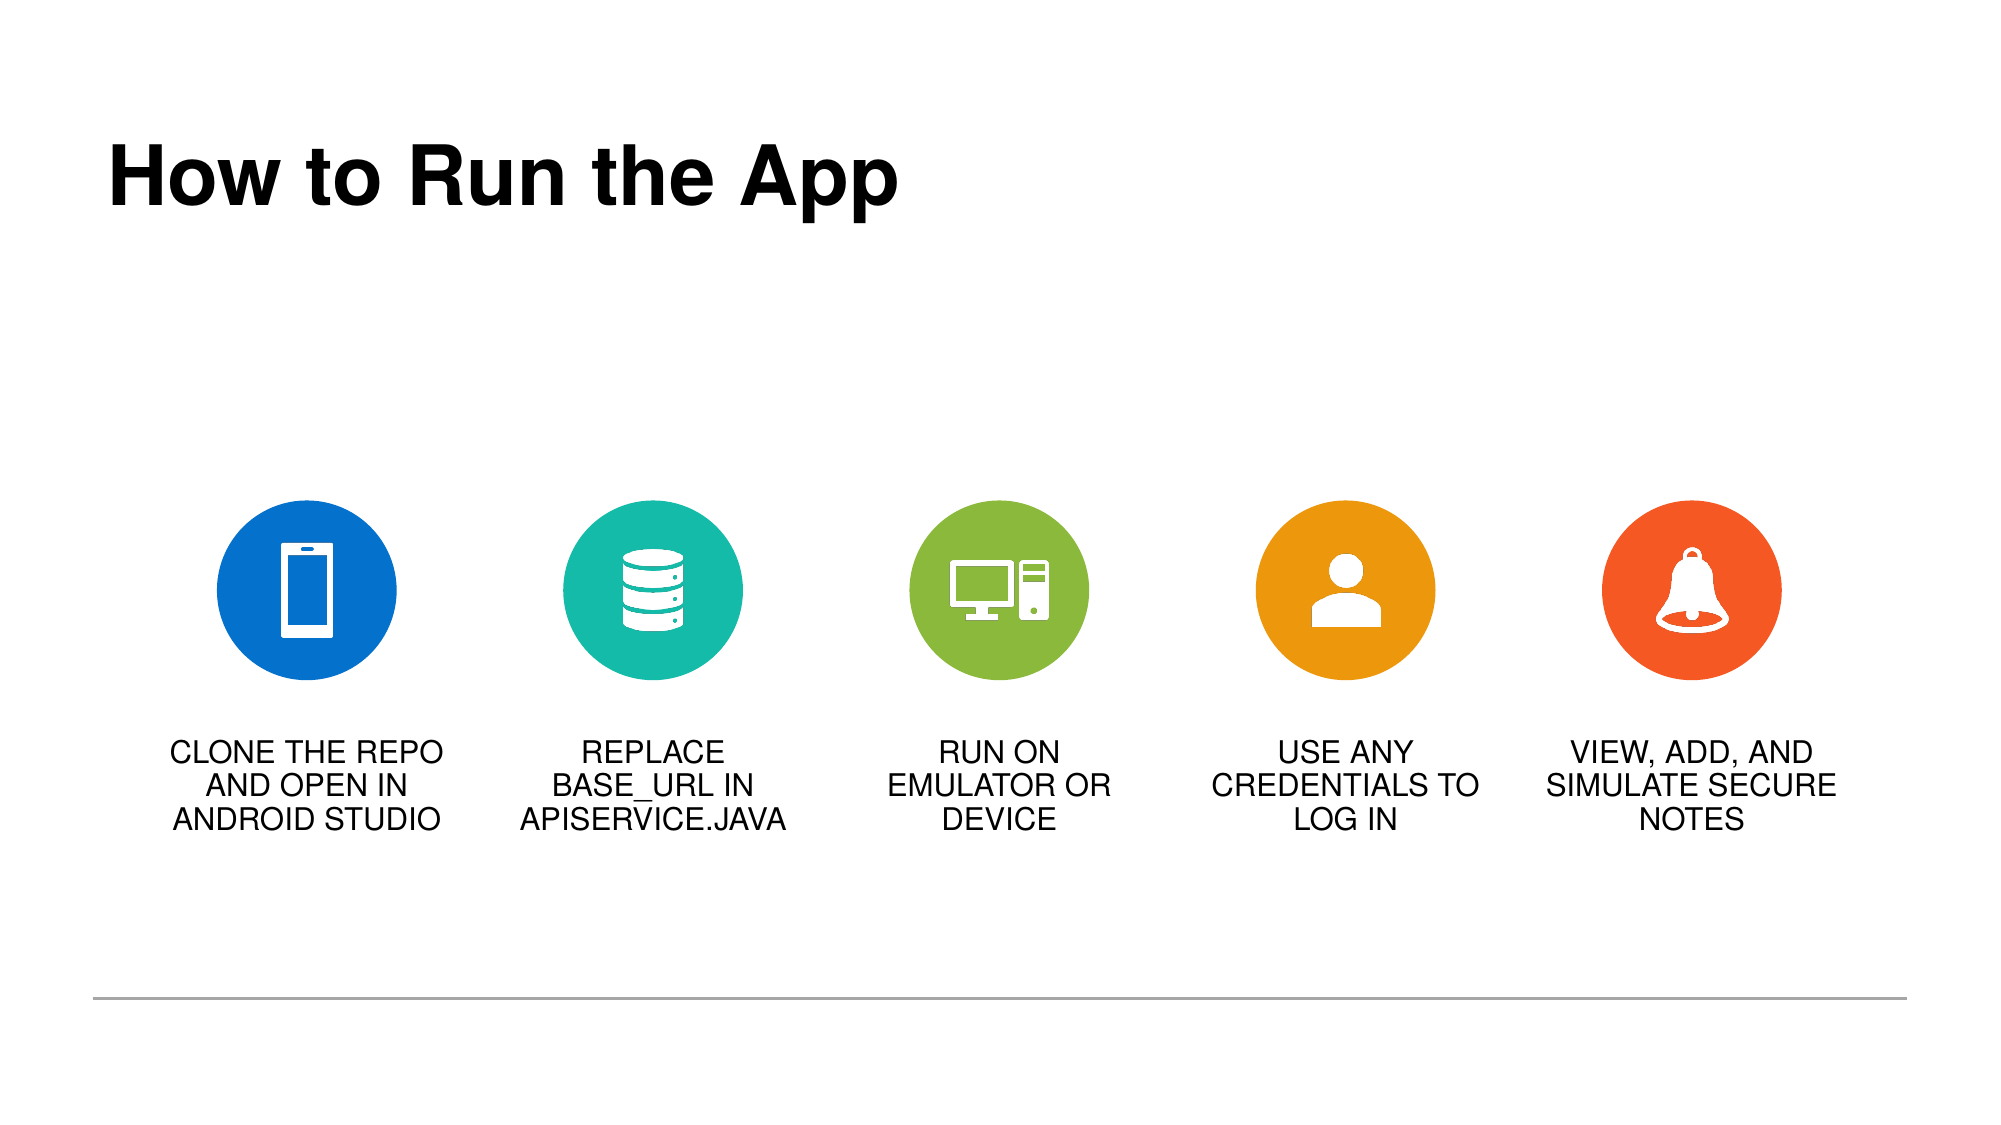

# How to Run the App
Clone the repo and open in Android Studio
Replace BASE_URL in ApiService.java
Run on emulator or device
Use any credentials to log in
View, add, and simulate secure notes